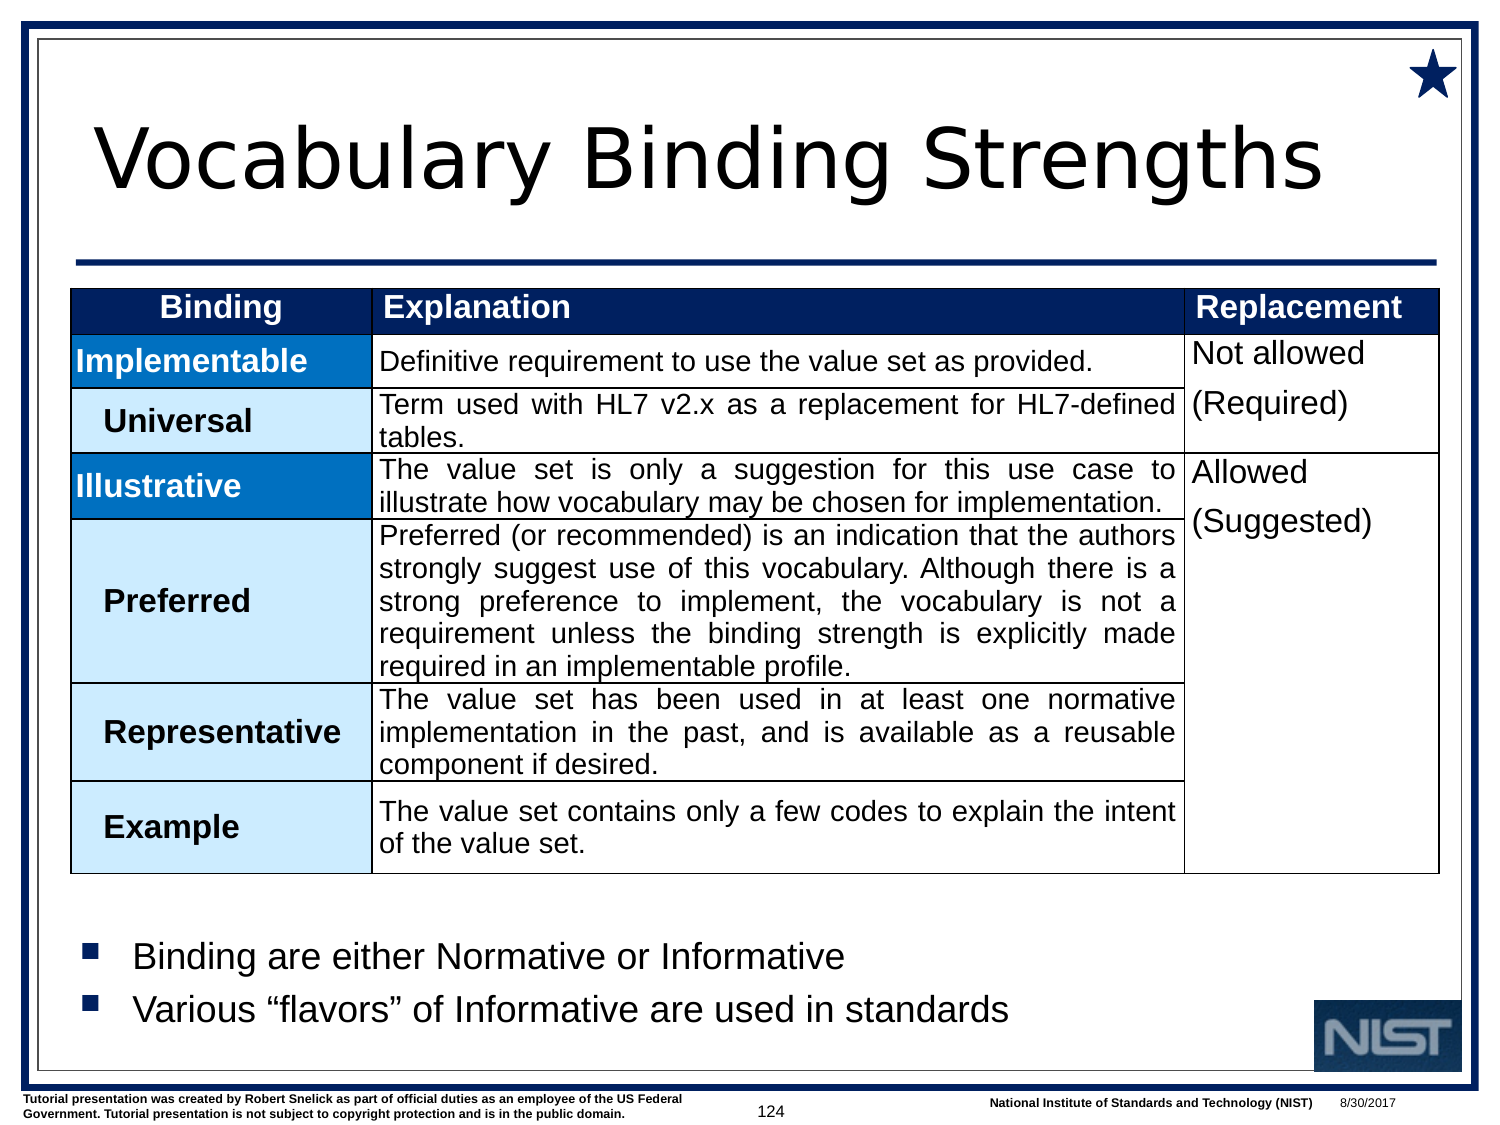

# Vocabulary Binding Strengths
| Binding | Explanation | Replacement |
| --- | --- | --- |
| Implementable | Definitive requirement to use the value set as provided. | Not allowed (Required) |
| Universal | Term used with HL7 v2.x as a replacement for HL7-defined tables. |  |
| Illustrative | The value set is only a suggestion for this use case to illustrate how vocabulary may be chosen for implementation. | Allowed (Suggested) |
| Preferred | Preferred (or recommended) is an indication that the authors strongly suggest use of this vocabulary. Although there is a strong preference to implement, the vocabulary is not a requirement unless the binding strength is explicitly made required in an implementable profile. |  |
| Representative | The value set has been used in at least one normative implementation in the past, and is available as a reusable component if desired. |  |
| Example | The value set contains only a few codes to explain the intent of the value set. |  |
Binding are either Normative or Informative
Various “flavors” of Informative are used in standards
124
8/30/2017